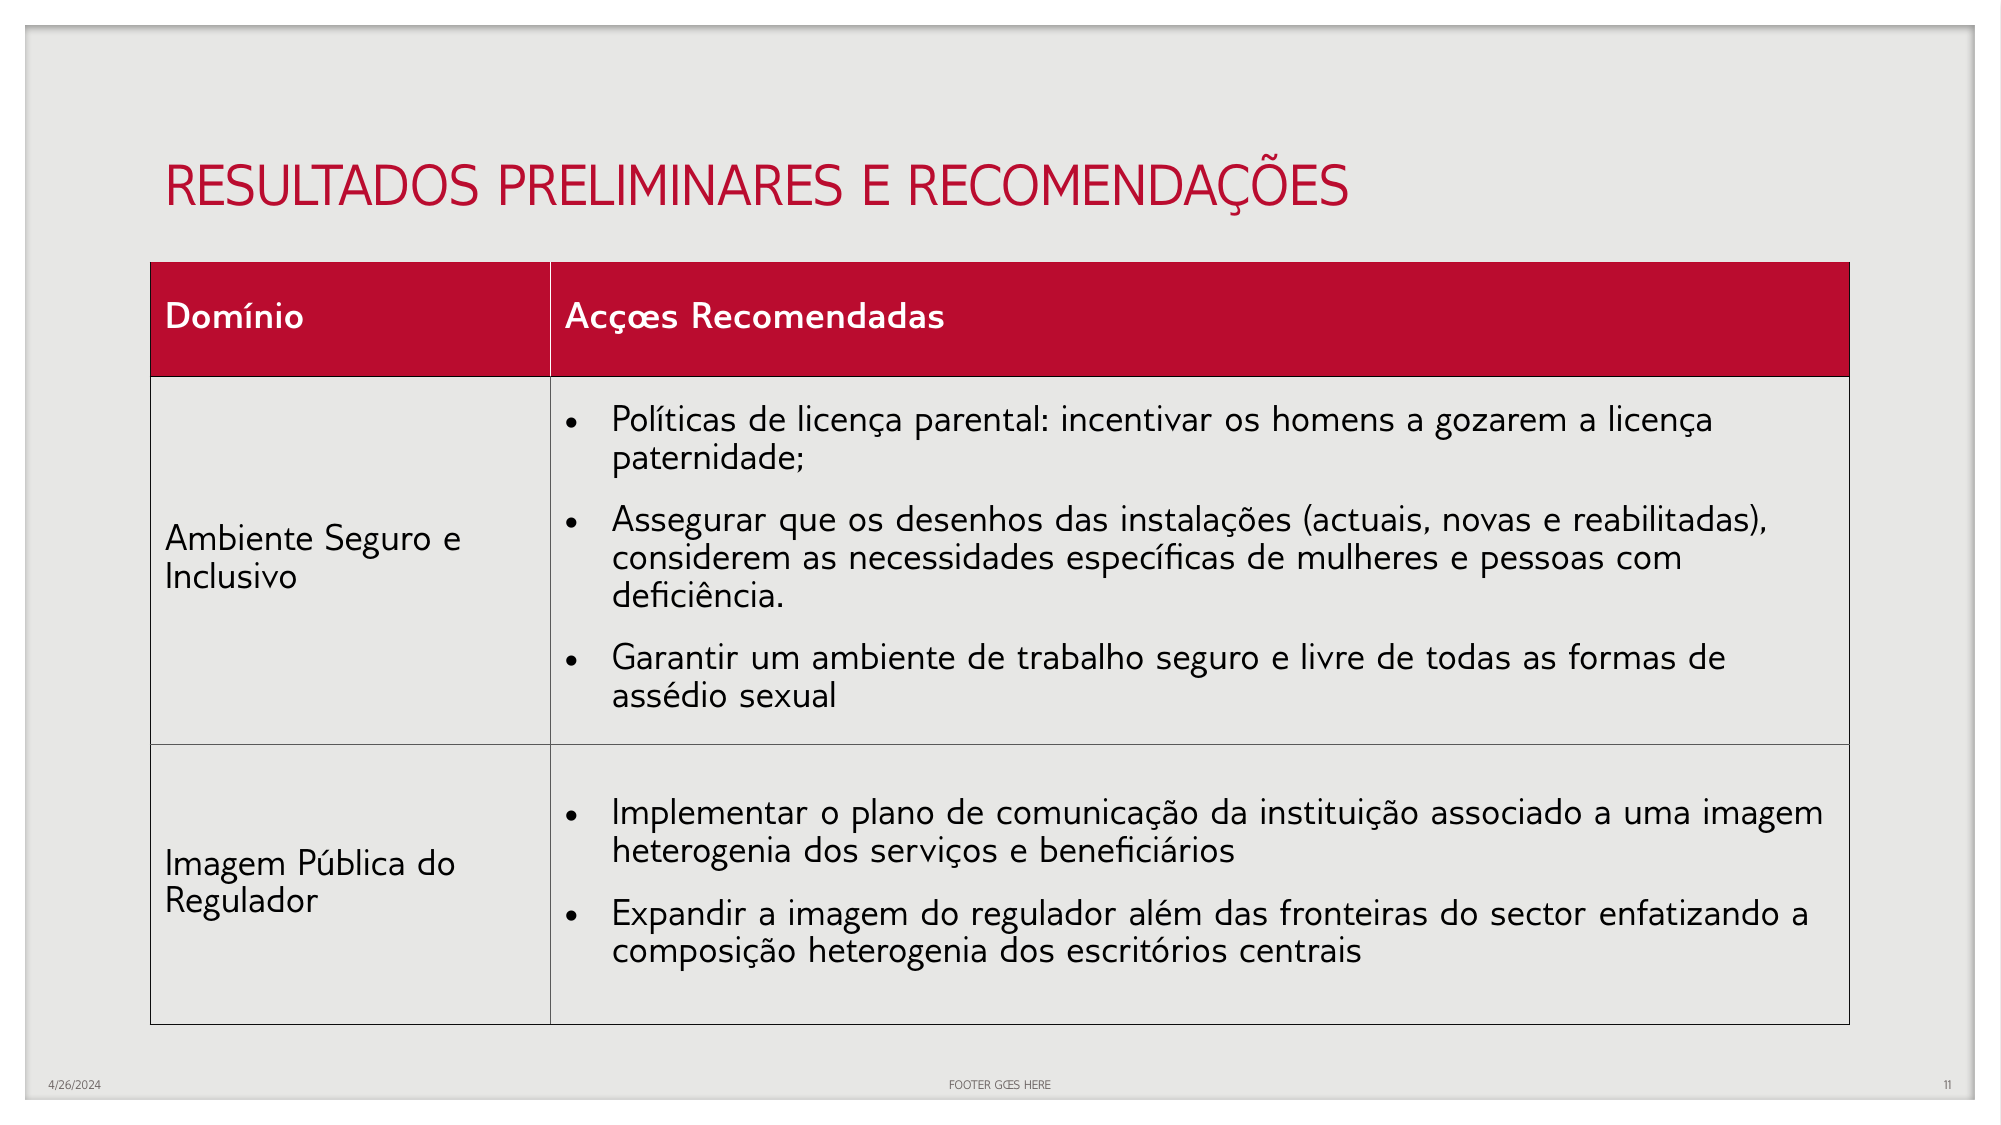

# RESULTADOS PRELIMINARES E RECOMENDAÇÕES
| Domínio | Acçoes Recomendadas |
| --- | --- |
| Ambiente Seguro e Inclusivo | Políticas de licença parental: incentivar os homens a gozarem a licença paternidade; Assegurar que os desenhos das instalações (actuais, novas e reabilitadas), considerem as necessidades específicas de mulheres e pessoas com deficiência. Garantir um ambiente de trabalho seguro e livre de todas as formas de assédio sexual |
| Imagem Pública do Regulador | Implementar o plano de comunicação da instituição associado a uma imagem heterogenia dos serviços e beneficiários Expandir a imagem do regulador além das fronteiras do sector enfatizando a composição heterogenia dos escritórios centrais |
4/26/2024
FOOTER GOES HERE
11